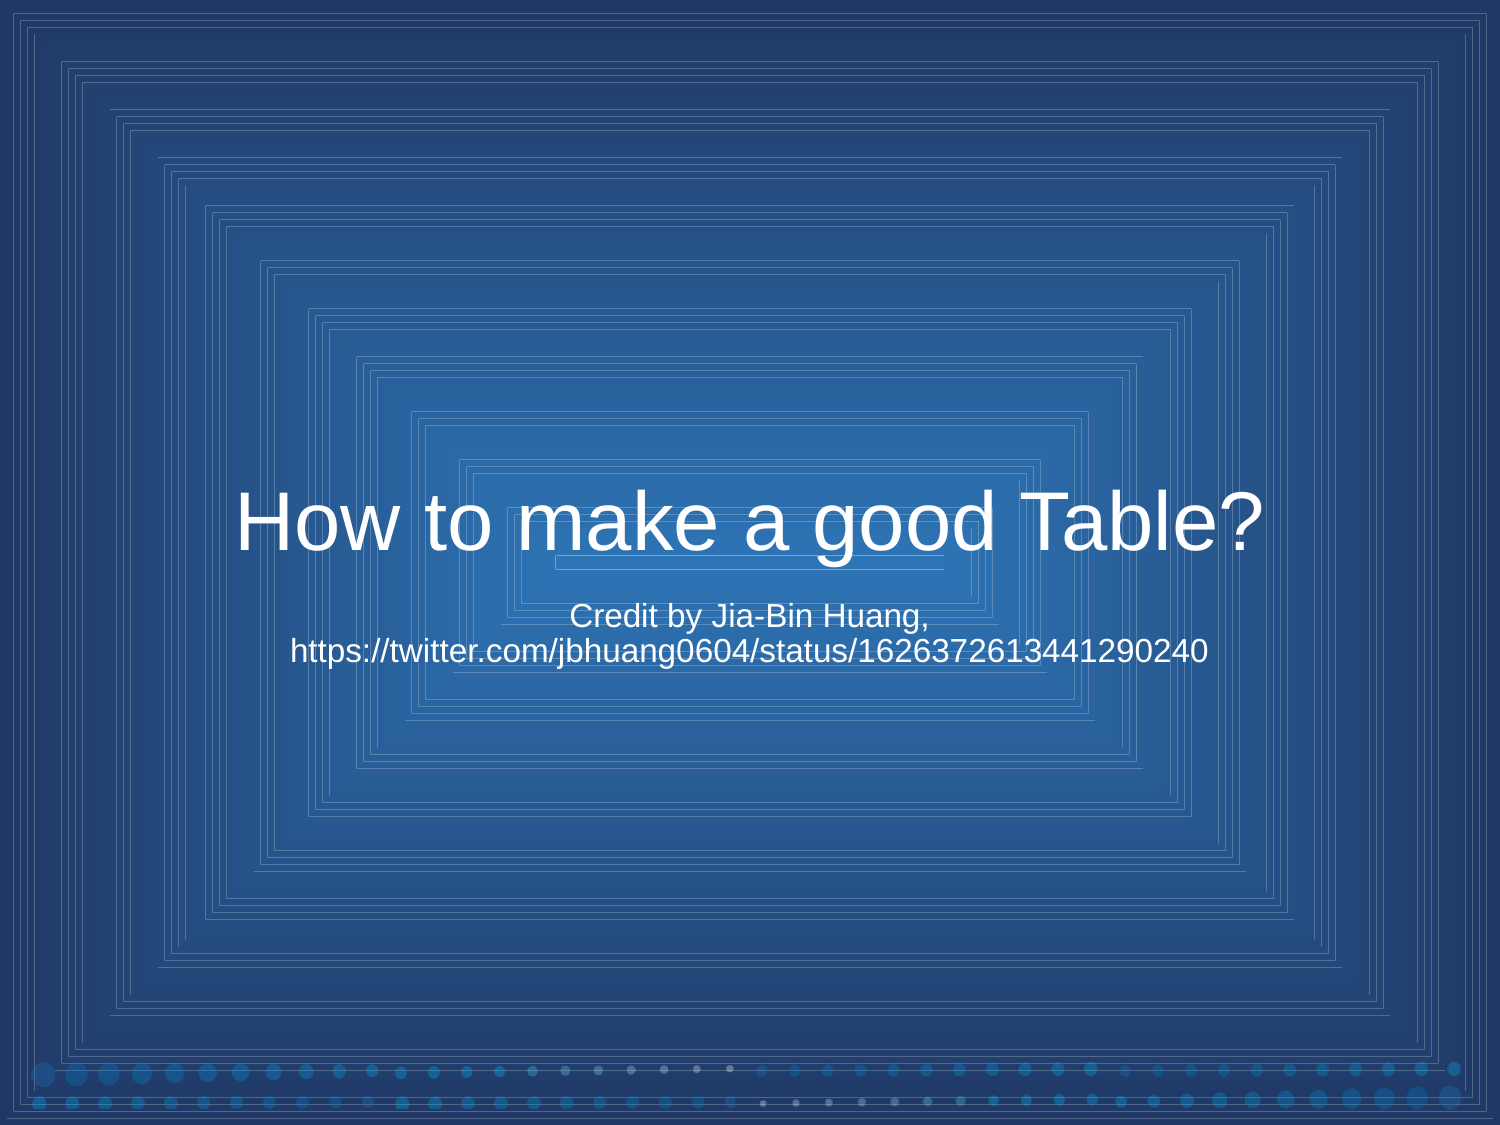

# How to make a good Table?
Credit by Jia-Bin Huang, https://twitter.com/jbhuang0604/status/1626372613441290240